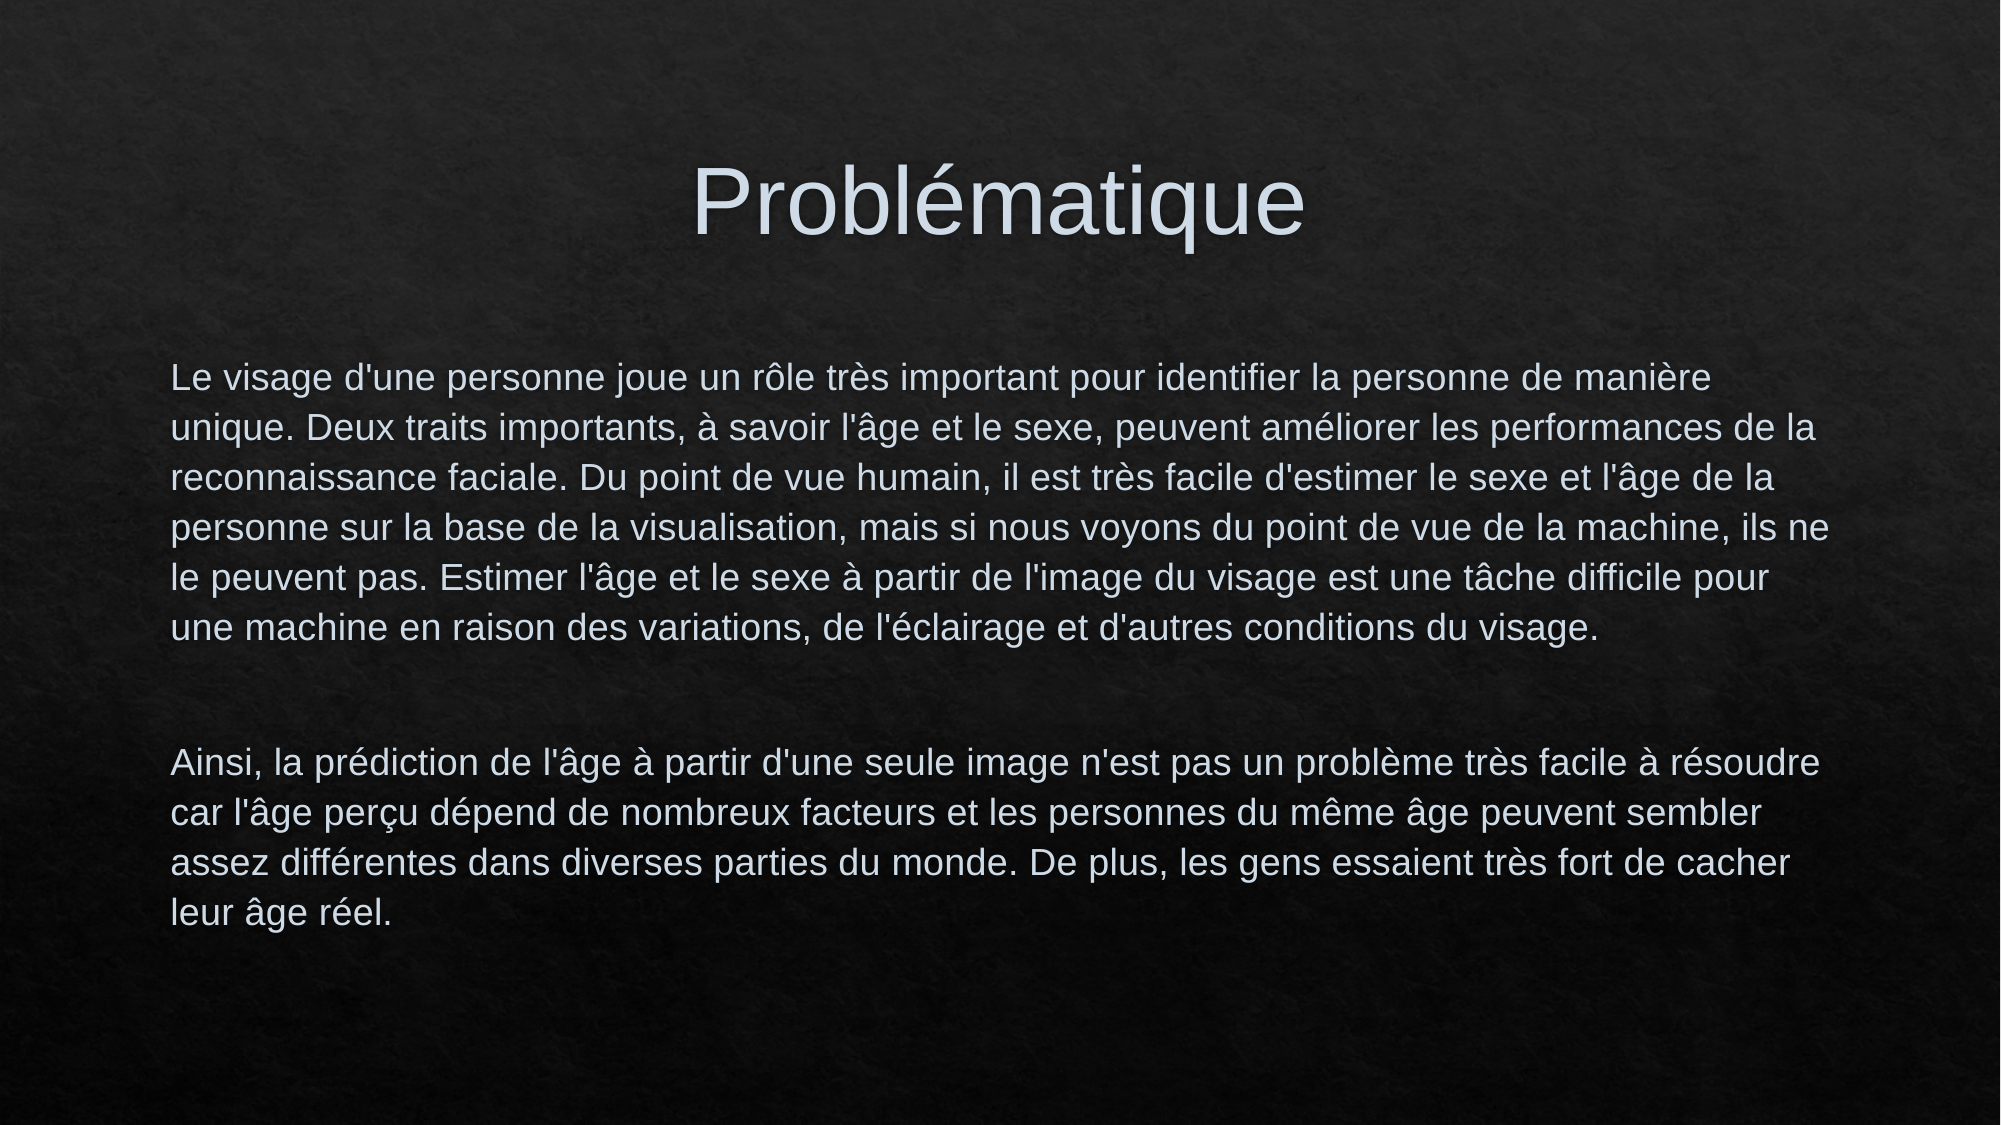

# Problématique
Le visage d'une personne joue un rôle très important pour identifier la personne de manière unique. Deux traits importants, à savoir l'âge et le sexe, peuvent améliorer les performances de la reconnaissance faciale. Du point de vue humain, il est très facile d'estimer le sexe et l'âge de la personne sur la base de la visualisation, mais si nous voyons du point de vue de la machine, ils ne le peuvent pas. Estimer l'âge et le sexe à partir de l'image du visage est une tâche difficile pour une machine en raison des variations, de l'éclairage et d'autres conditions du visage.

Ainsi, la prédiction de l'âge à partir d'une seule image n'est pas un problème très facile à résoudre car l'âge perçu dépend de nombreux facteurs et les personnes du même âge peuvent sembler assez différentes dans diverses parties du monde. De plus, les gens essaient très fort de cacher leur âge réel.